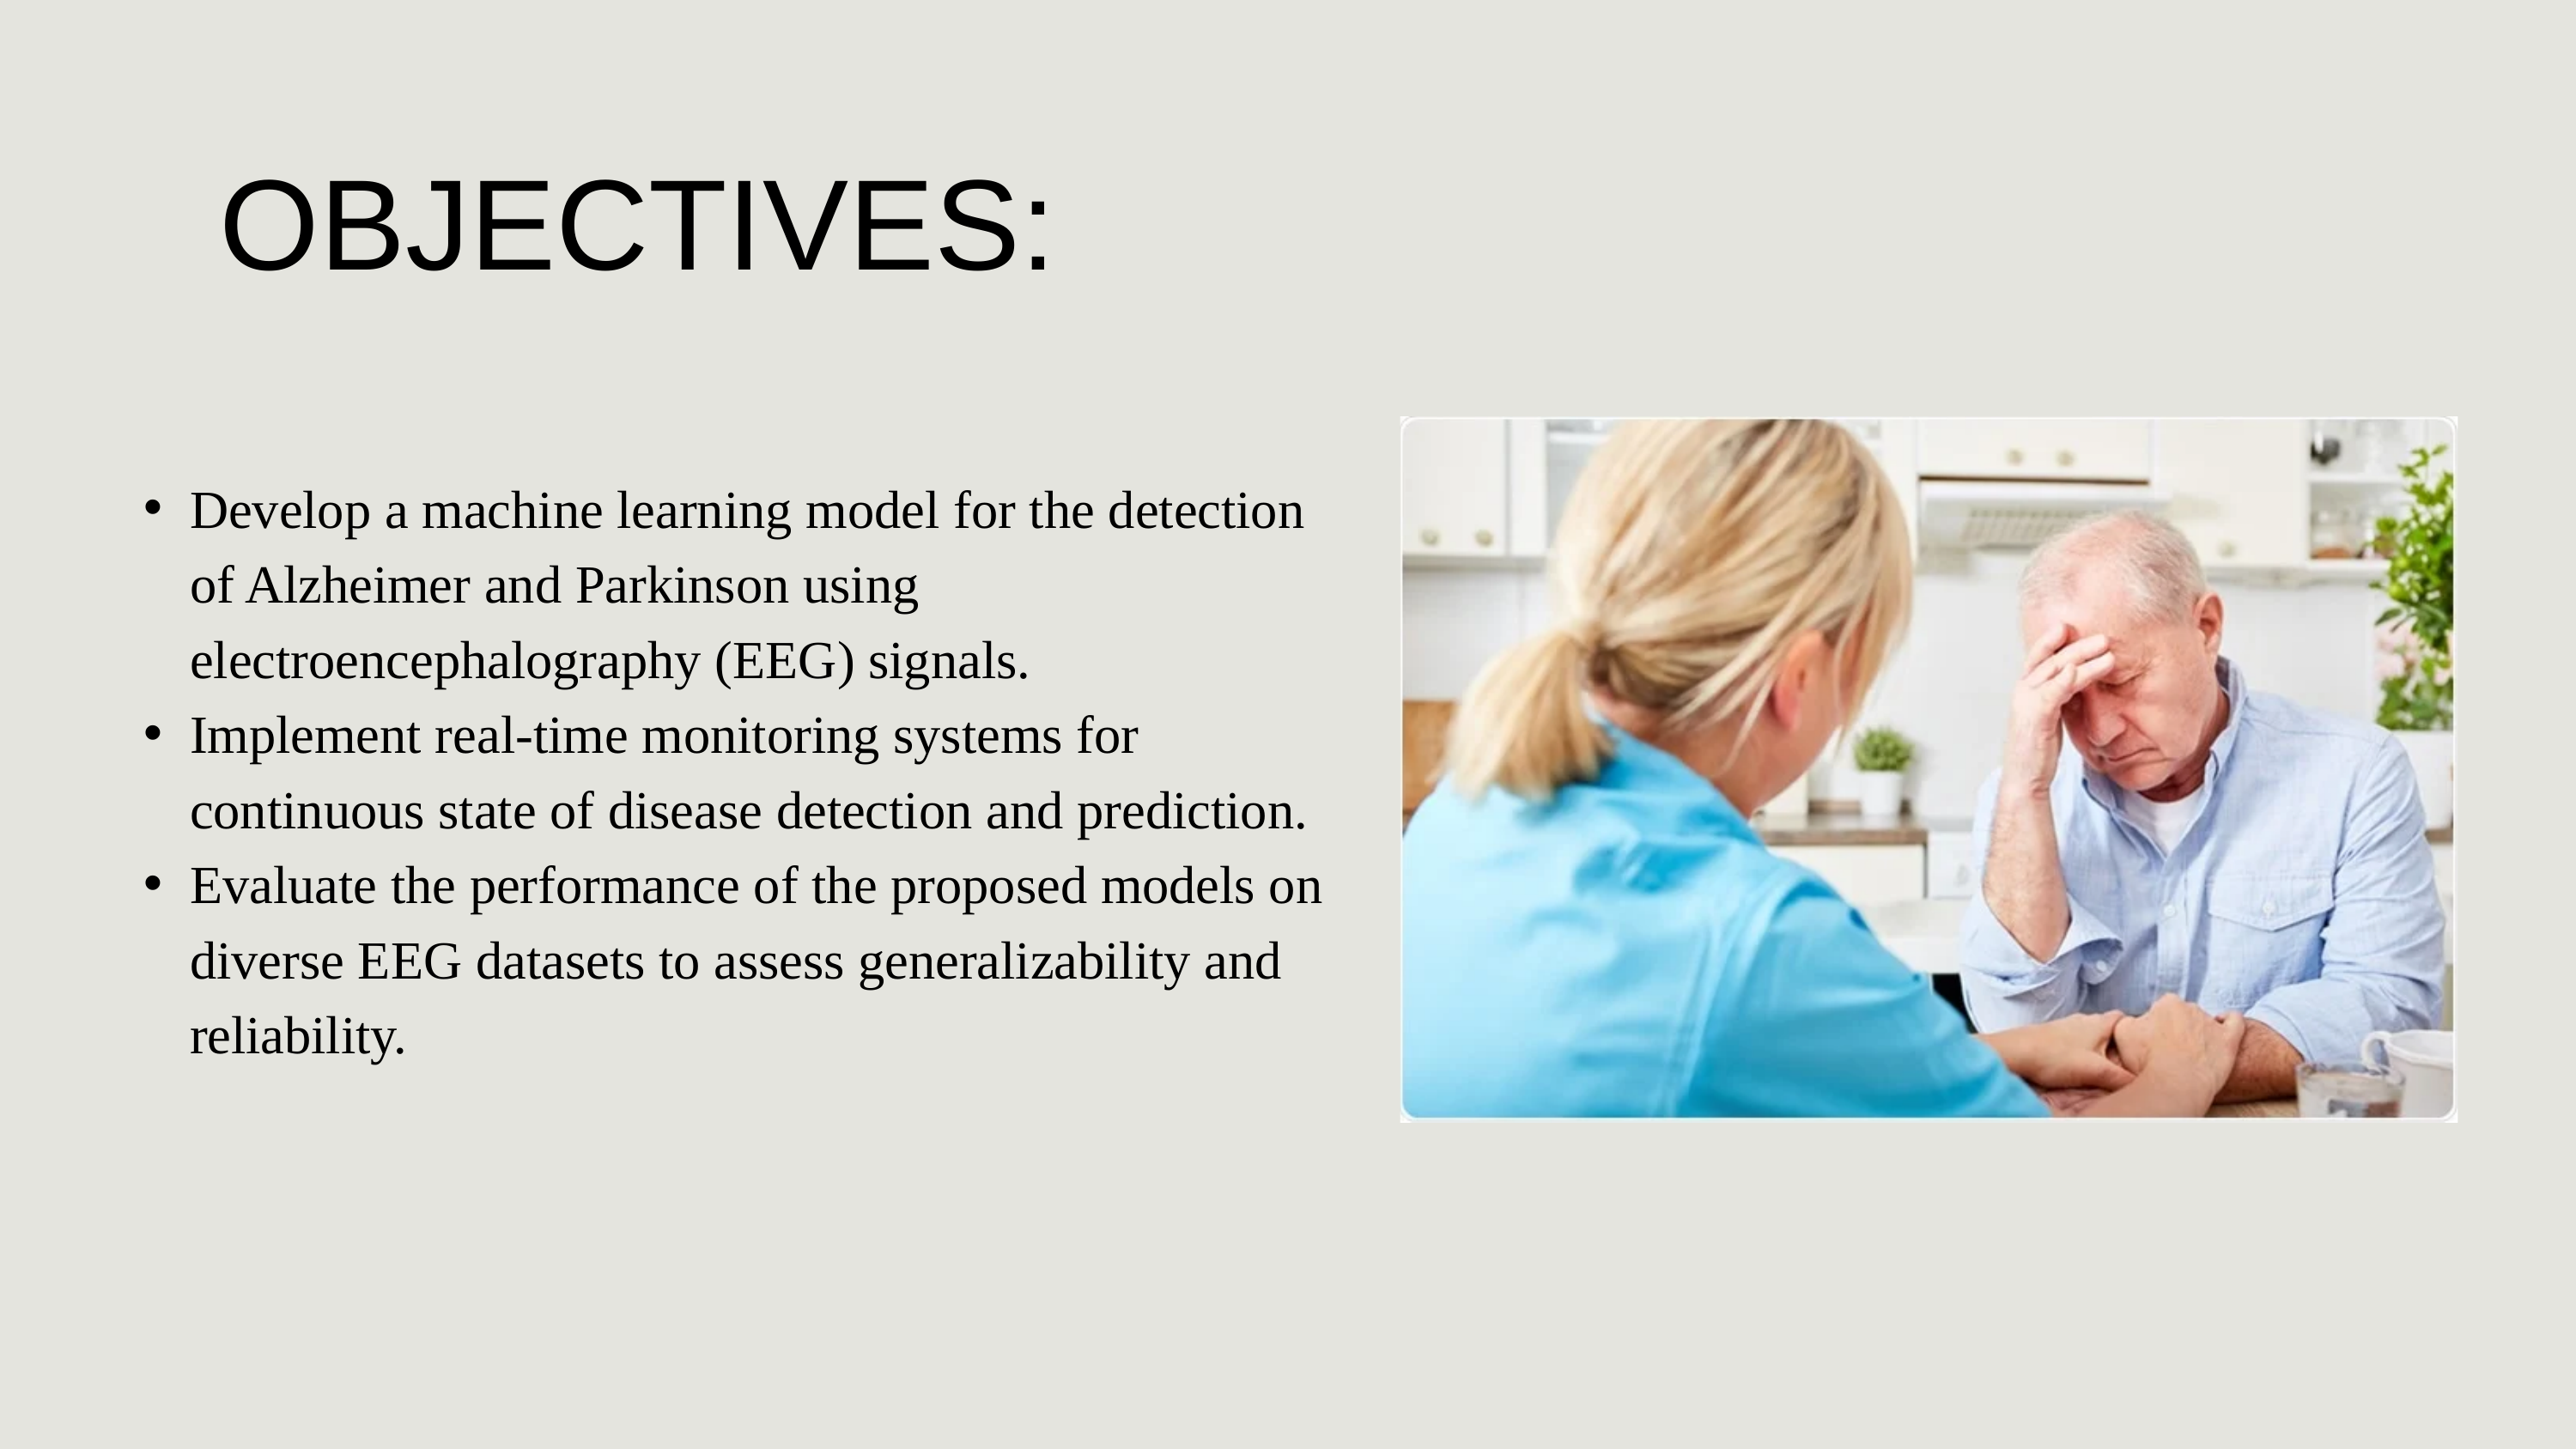

OBJECTIVES:

Develop a machine learning model for the detection of Alzheimer and Parkinson using electroencephalography (EEG) signals.
Implement real-time monitoring systems for continuous state of disease detection and prediction.
Evaluate the performance of the proposed models on diverse EEG datasets to assess generalizability and reliability.